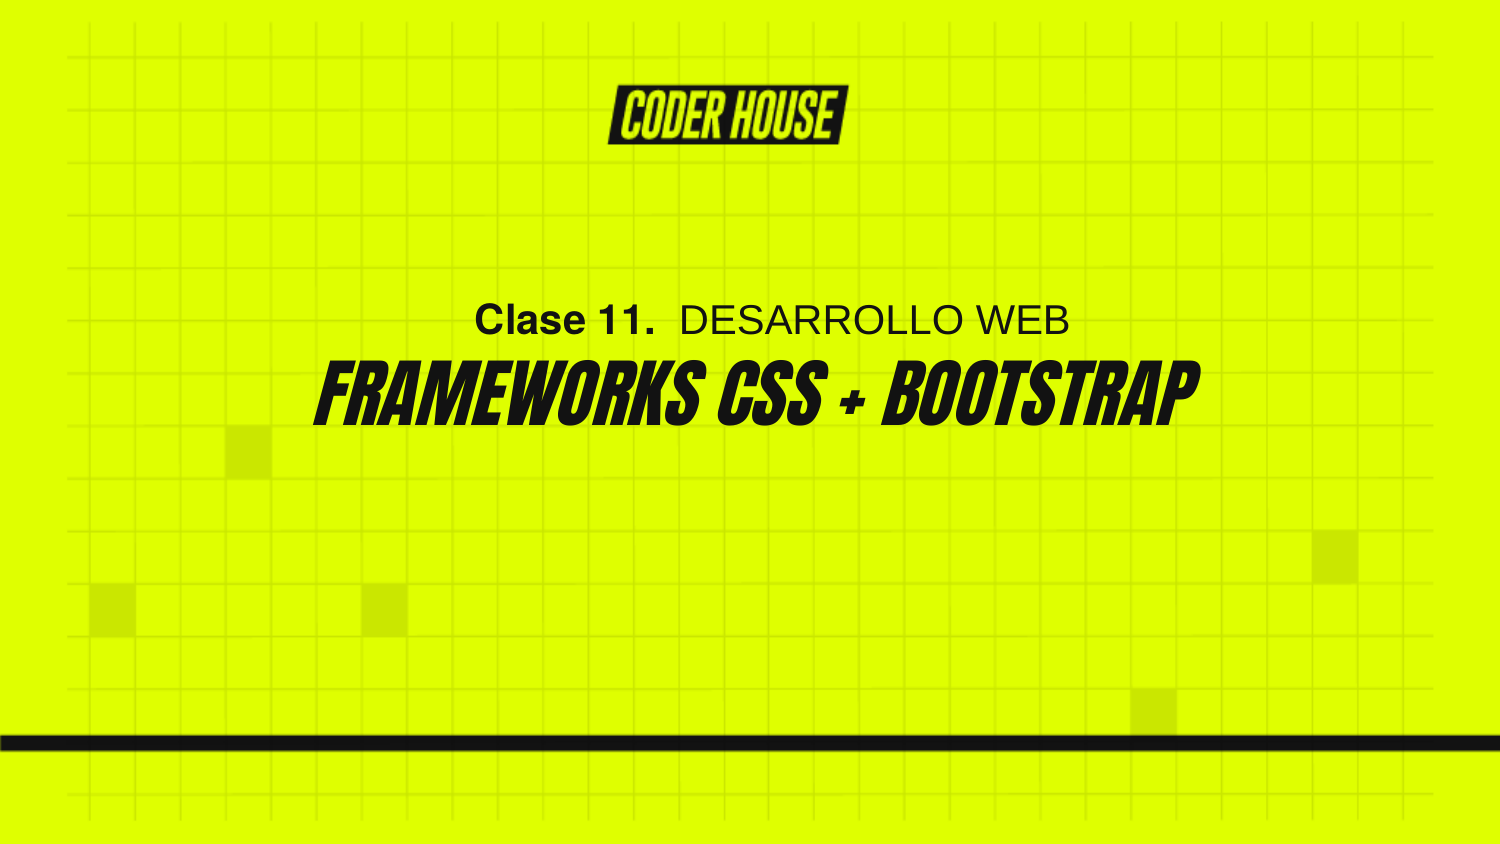

Clase 11.  DESARROLLO WEB
FRAMEWORKS CSS + BOOTSTRAP